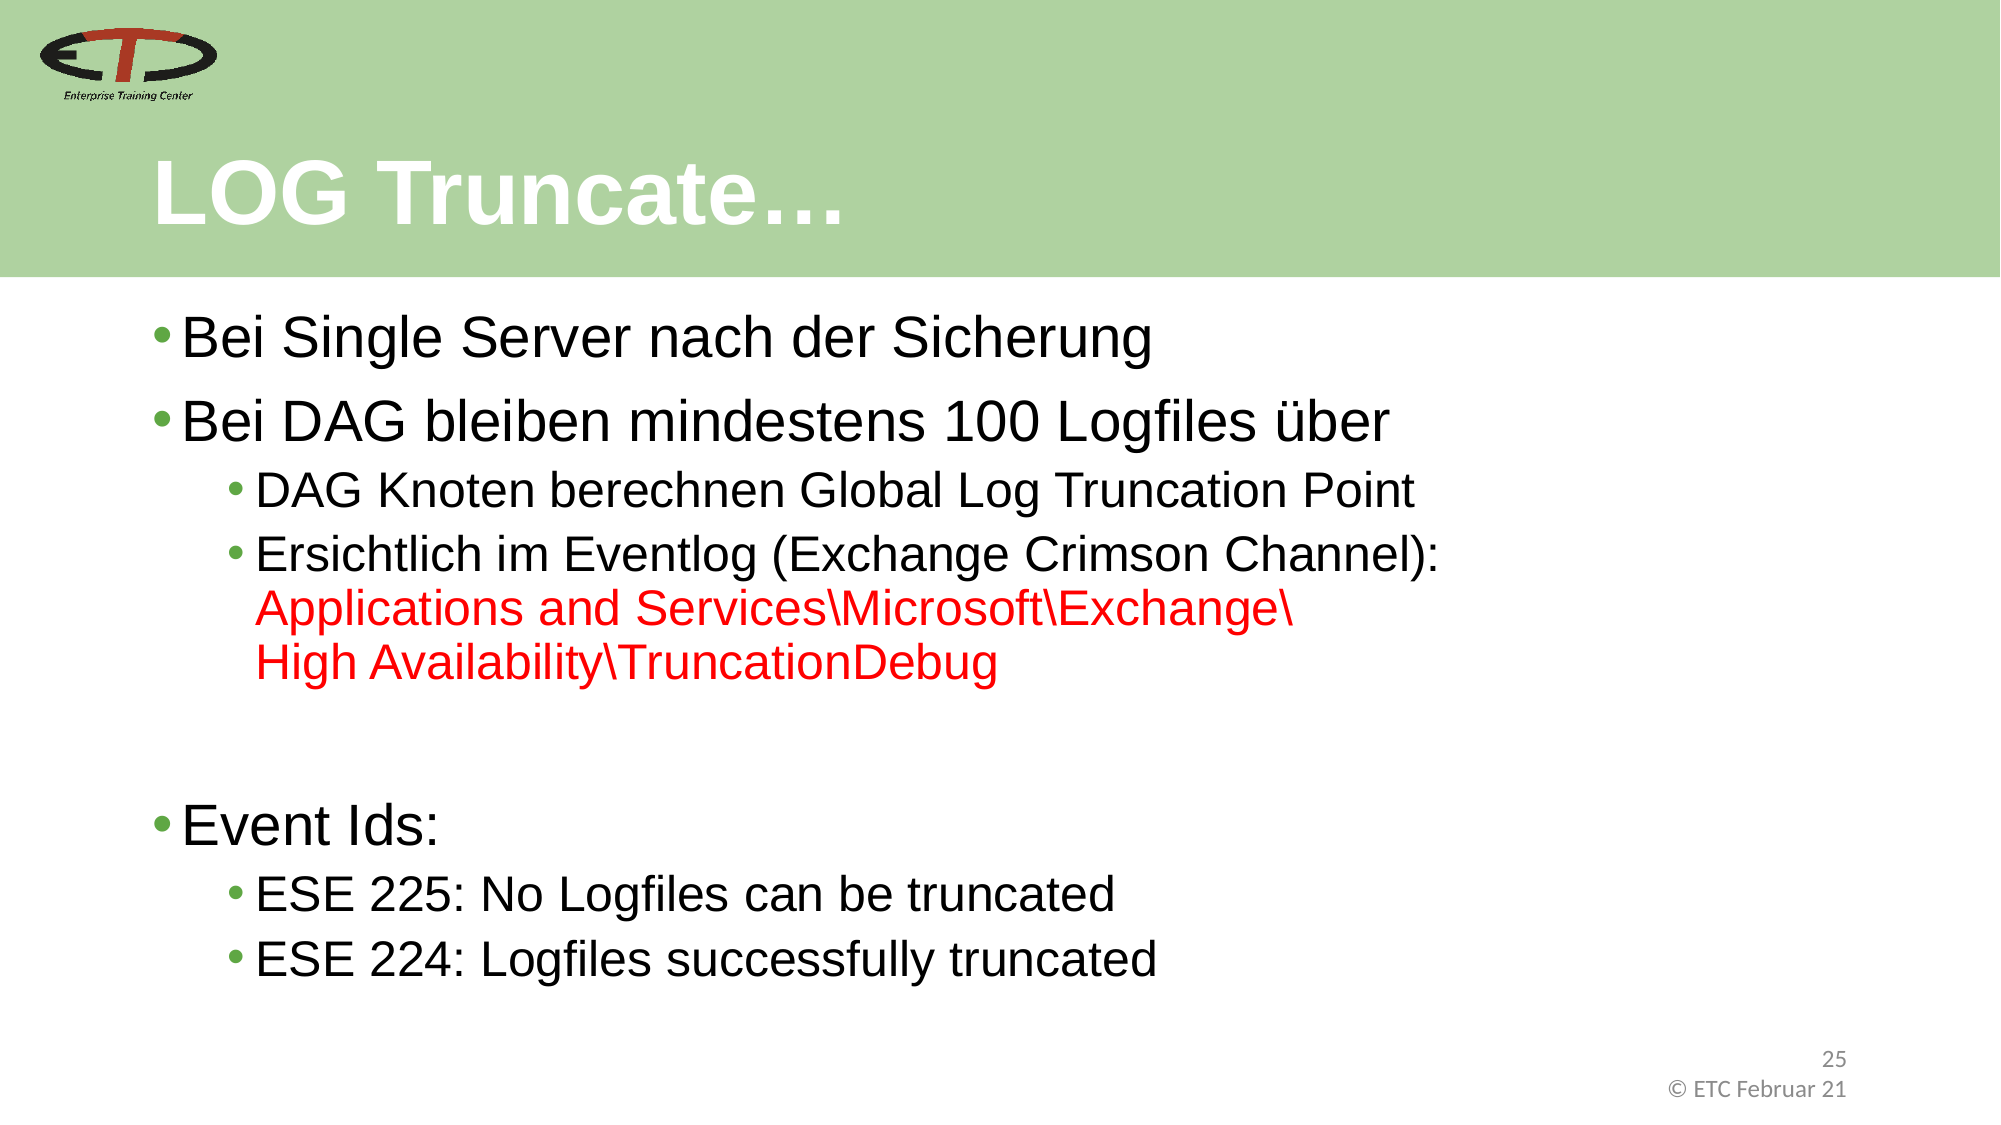

# LOG Truncate…
Bei Single Server nach der Sicherung
Bei DAG bleiben mindestens 100 Logfiles über
DAG Knoten berechnen Global Log Truncation Point
Ersichtlich im Eventlog (Exchange Crimson Channel):
Applications and Services\Microsoft\Exchange\
High Availability\TruncationDebug

Event Ids:
ESE 225: No Logfiles can be truncated
ESE 224: Logfiles successfully truncated
25
 © ETC Februar 21